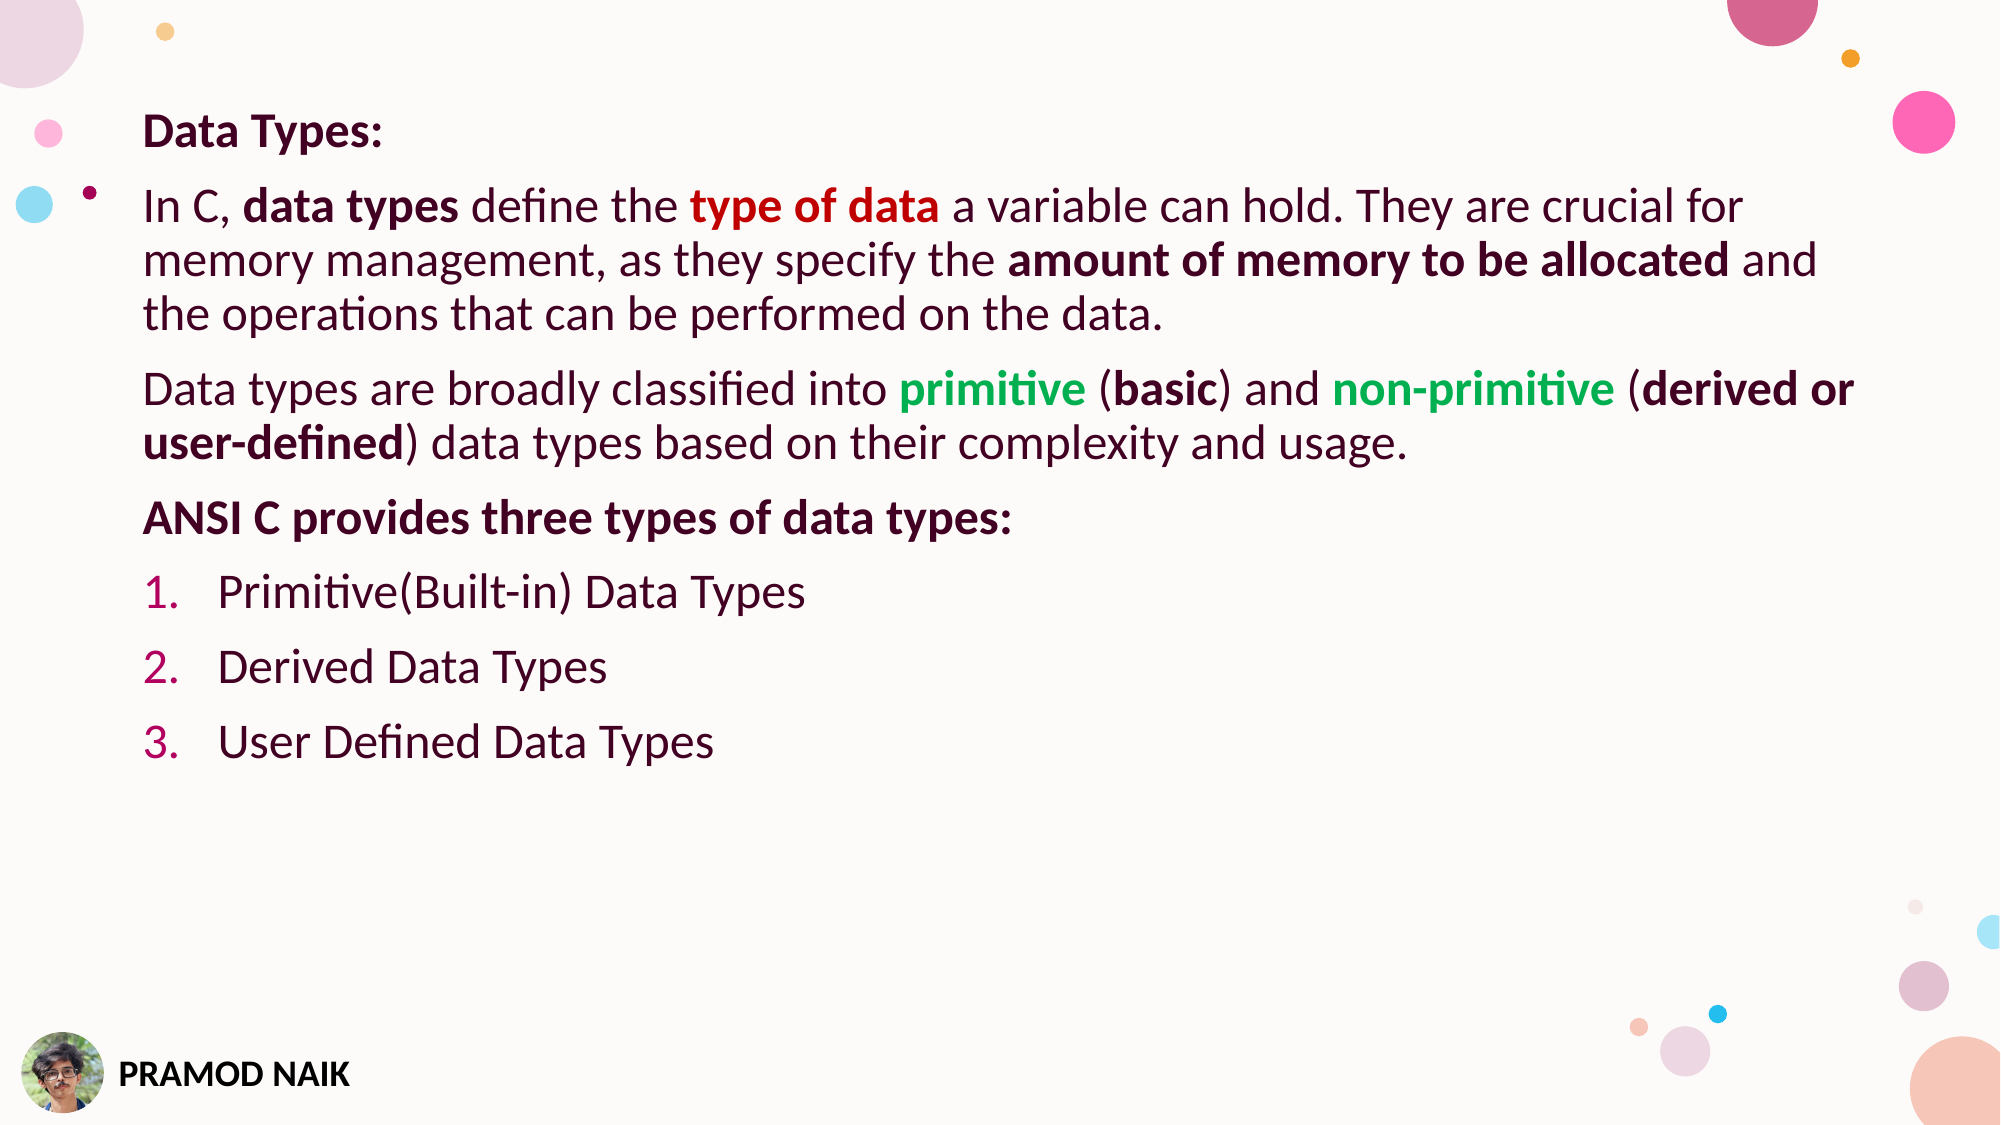

Data Types:
In C, data types define the type of data a variable can hold. They are crucial for memory management, as they specify the amount of memory to be allocated and the operations that can be performed on the data.
Data types are broadly classified into primitive (basic) and non-primitive (derived or user-defined) data types based on their complexity and usage.
ANSI C provides three types of data types:
Primitive(Built-in) Data Types
Derived Data Types
User Defined Data Types